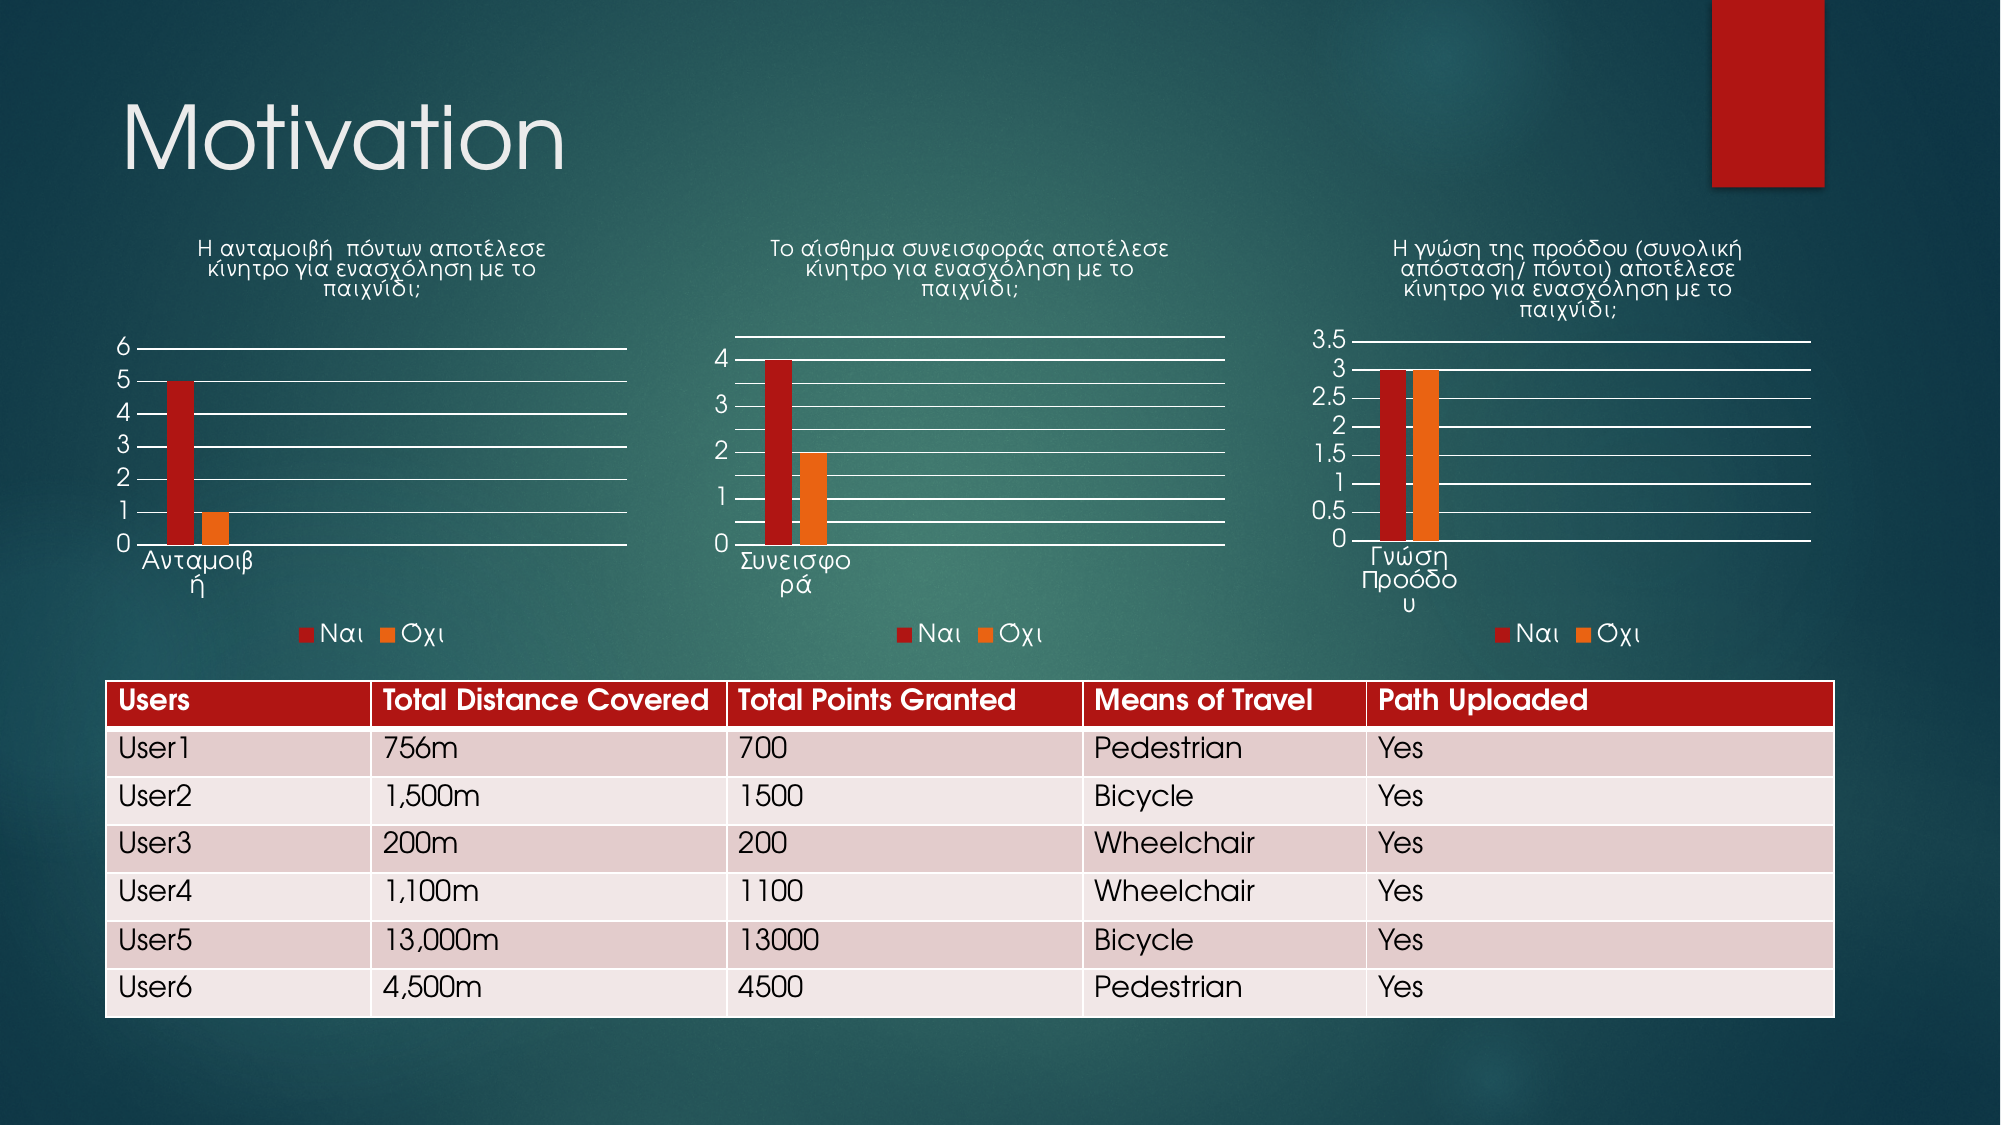

# Motivation

### Chart: Η γνώση της προόδου (συνολική απόσταση/ πόντοι) αποτέλεσε κίνητρο για ενασχόληση με το παιχνίδι;

| Category | Ναι | Όχι |
|---|---|---|
| Γνώση Προόδου | 3.0 | 3.0 |

### Chart: Το αίσθημα συνεισφοράς αποτέλεσε κίνητρο για ενασχόληση με το παιχνίδι;

| Category | Ναι | Όχι |
|---|---|---|
| Συνεισφορά | 4.0 | 2.0 |

### Chart: H ανταμοιβή  πόντων αποτέλεσε κίνητρο για ενασχόληση με το παιχνίδι;

| Category | Ναι | Όχι |
|---|---|---|
| Ανταμοιβή | 5.0 | 1.0 |
| Users | Total Distance Covered | Total Points Granted | Means of Travel | Path Uploaded |
| --- | --- | --- | --- | --- |
| User1 | 756m | 700 | Pedestrian | Yes |
| User2 | 1,500m | 1500 | Bicycle | Yes |
| User3 | 200m | 200 | Wheelchair | Yes |
| User4 | 1,100m | 1100 | Wheelchair | Yes |
| User5 | 13,000m | 13000 | Bicycle | Yes |
| User6 | 4,500m | 4500 | Pedestrian | Yes |